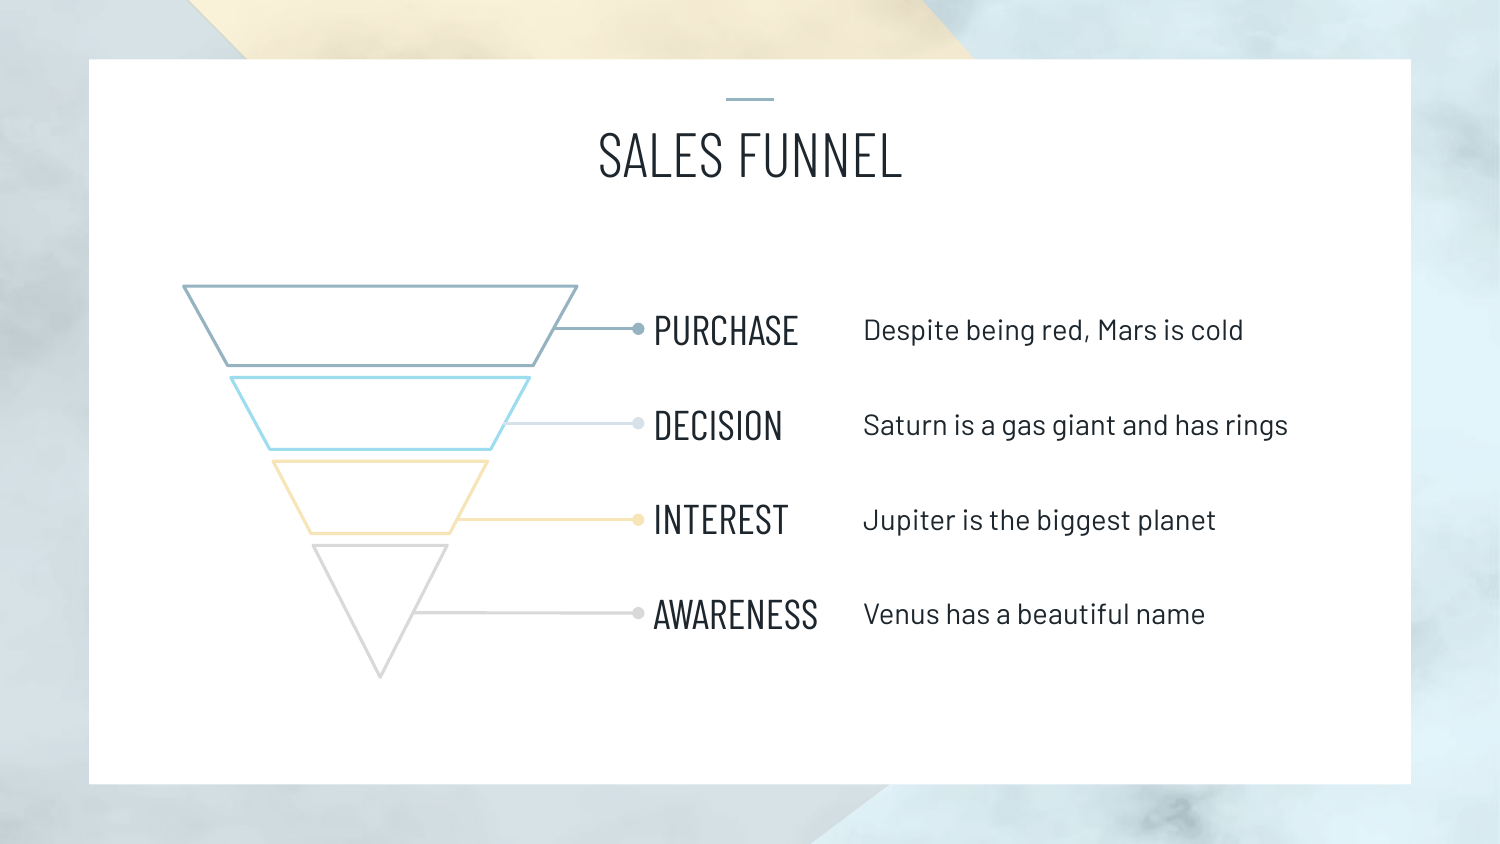

# SALES FUNNEL

PURCHASE
Despite being red, Mars is cold
Saturn is a gas giant and has rings
DECISION
Jupiter is the biggest planet
INTEREST
Venus has a beautiful name
AWARENESS